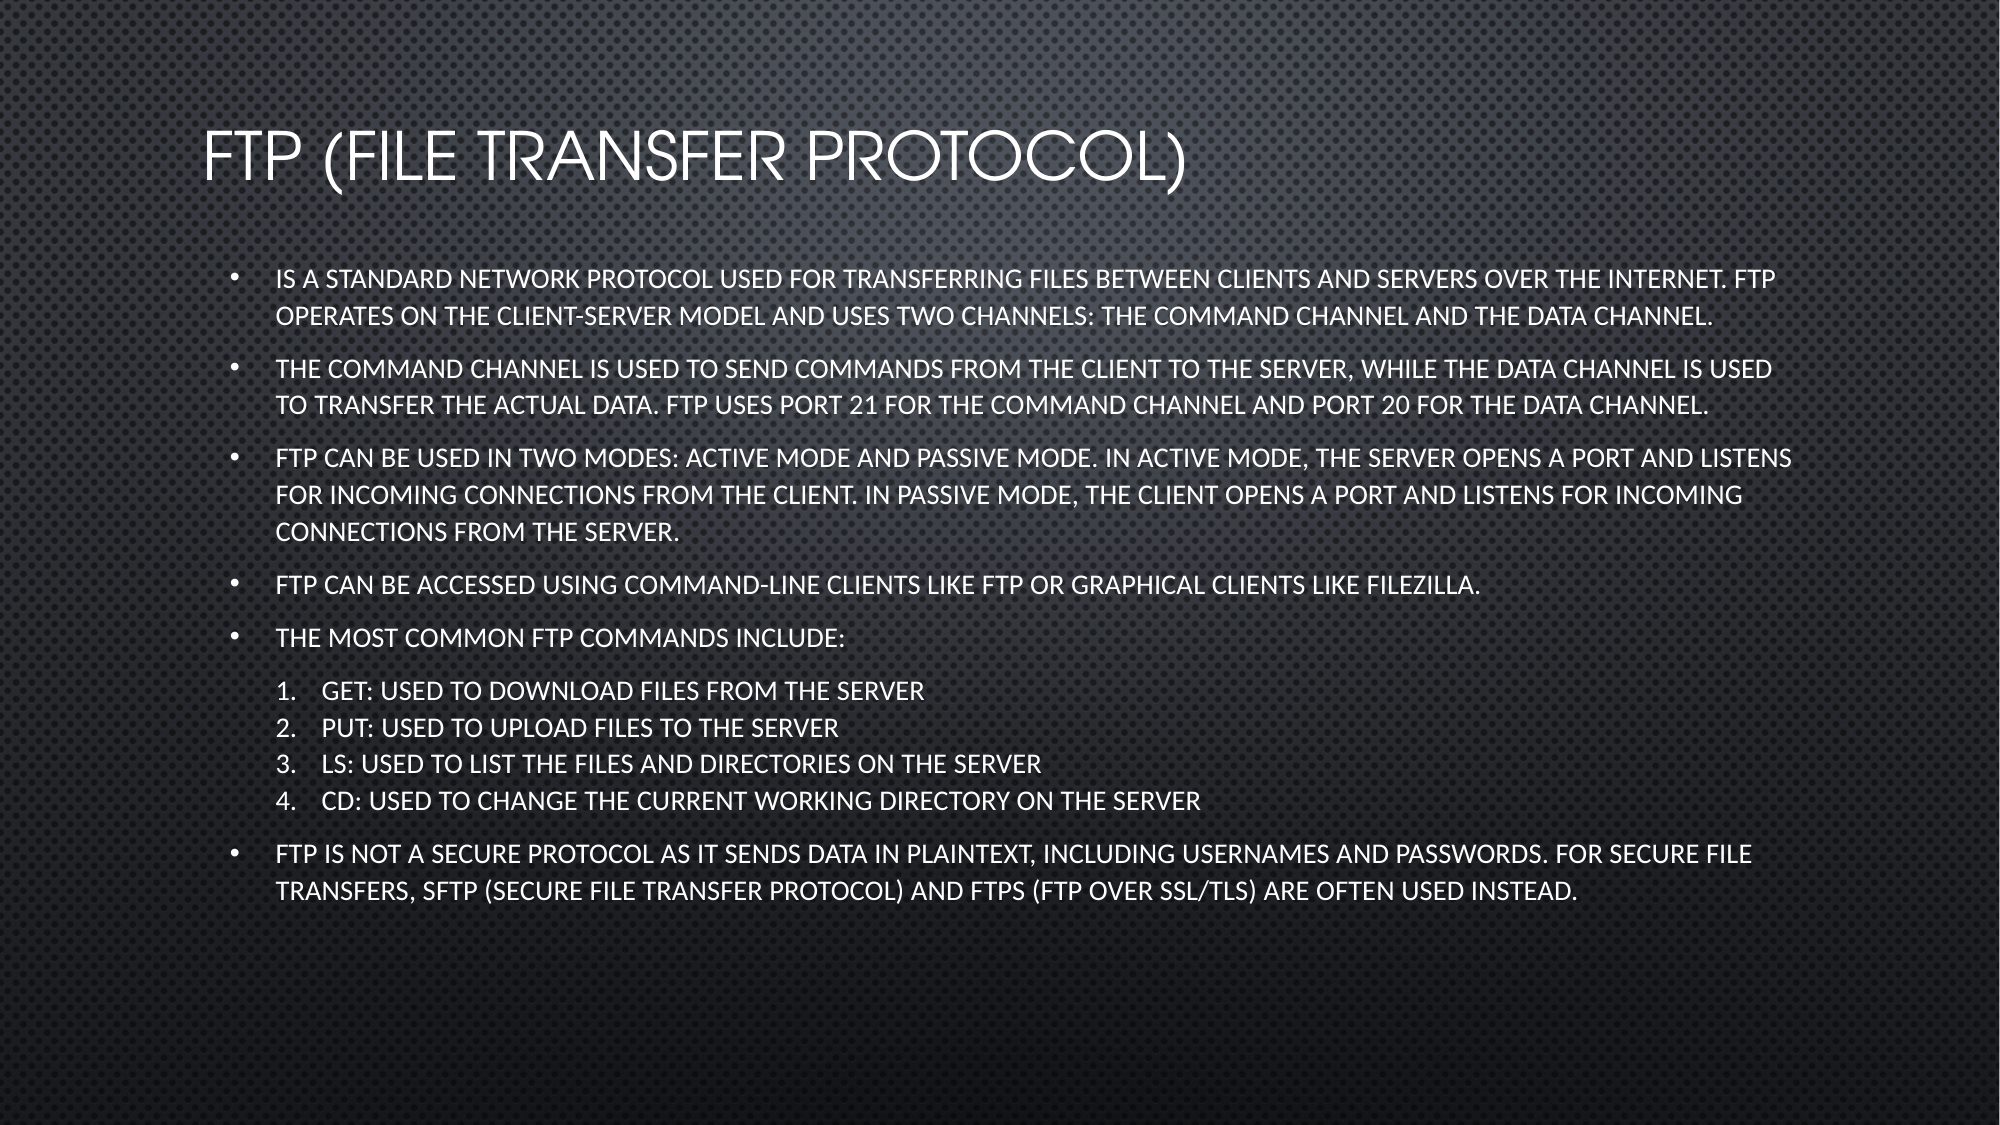

# FTP (File Transfer Protocol)
is a standard network protocol used for transferring files between clients and servers over the internet. FTP operates on the client-server model and uses two channels: the command channel and the data channel.
The command channel is used to send commands from the client to the server, while the data channel is used to transfer the actual data. FTP uses port 21 for the command channel and port 20 for the data channel.
FTP can be used in two modes: active mode and passive mode. In active mode, the server opens a port and listens for incoming connections from the client. In passive mode, the client opens a port and listens for incoming connections from the server.
FTP can be accessed using command-line clients like ftp or graphical clients like FileZilla.
The most common FTP commands include:
get: used to download files from the server
put: used to upload files to the server
ls: used to list the files and directories on the server
cd: used to change the current working directory on the server
FTP is not a secure protocol as it sends data in plaintext, including usernames and passwords. For secure file transfers, SFTP (Secure File Transfer Protocol) and FTPS (FTP over SSL/TLS) are often used instead.